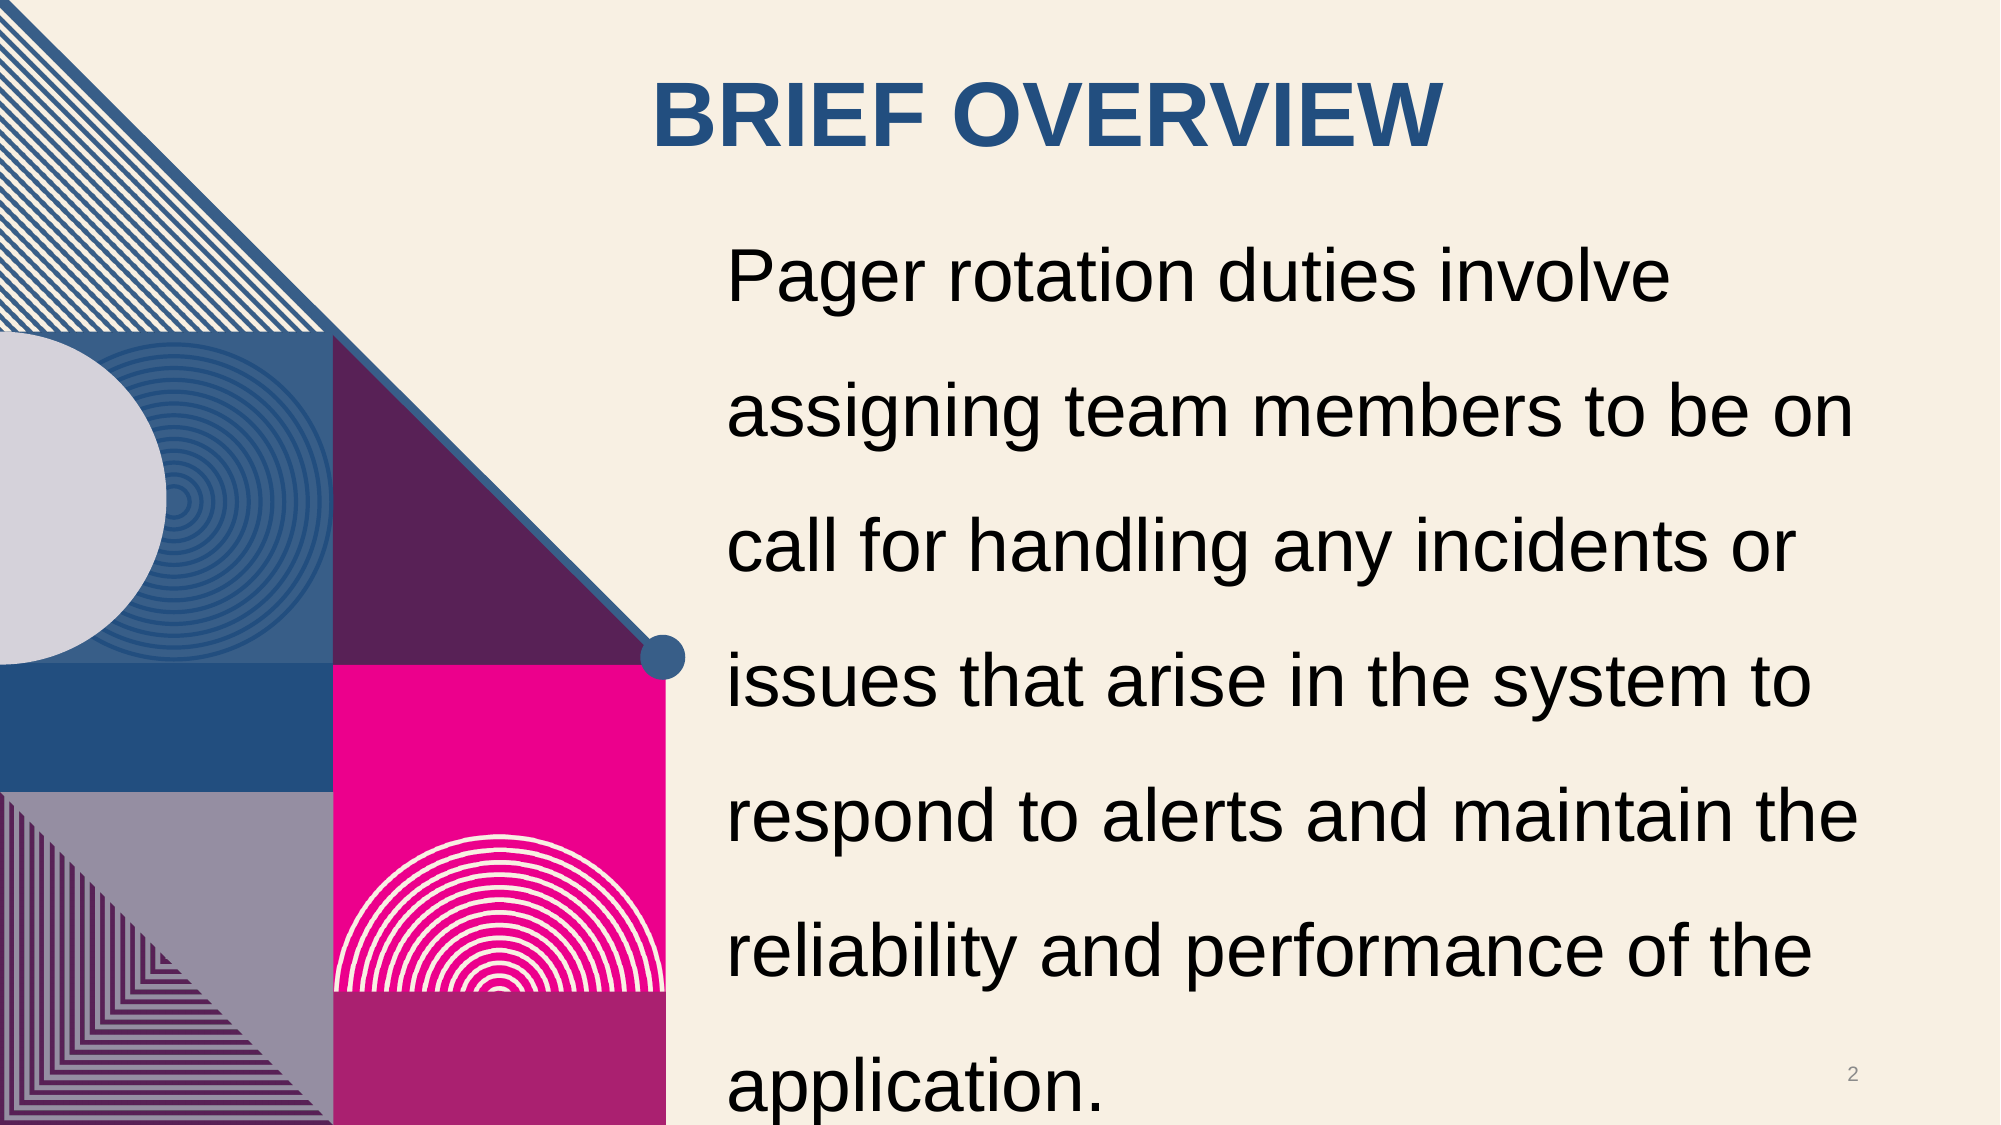

# Brief overview
Pager rotation duties involve assigning team members to be on call for handling any incidents or issues that arise in the system to respond to alerts and maintain the reliability and performance of the application.
2